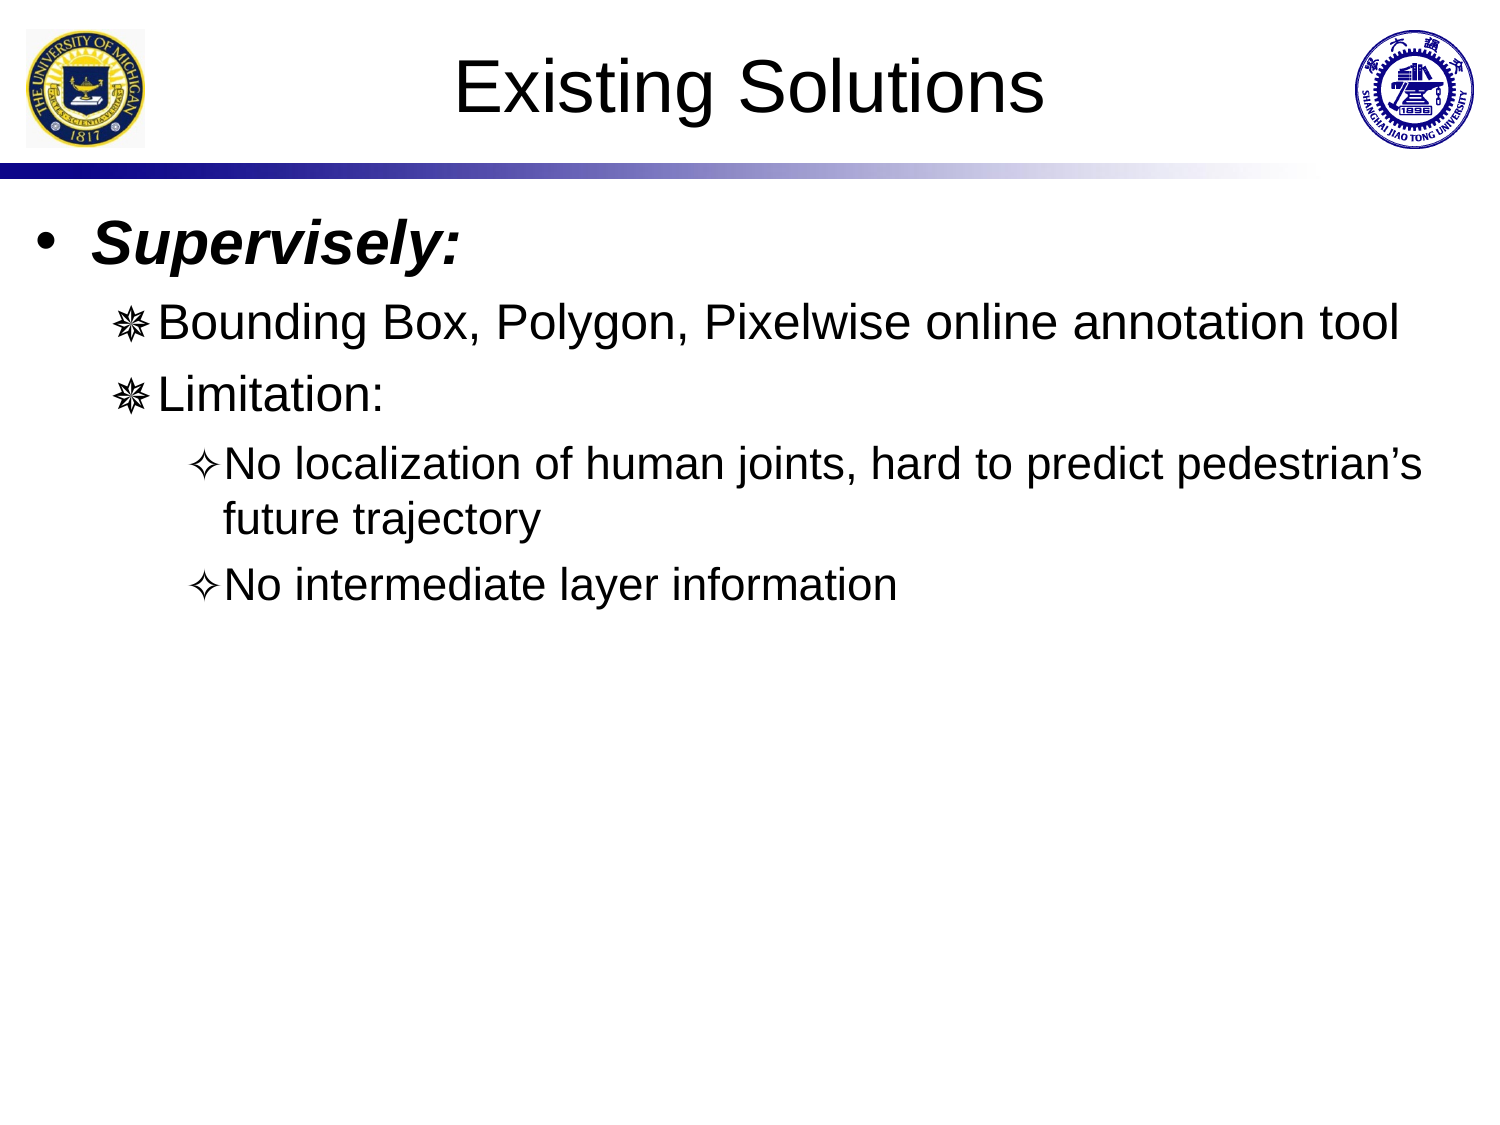

Existing Solutions
Supervisely:
Bounding Box, Polygon, Pixelwise online annotation tool
Limitation:
No localization of human joints, hard to predict pedestrian’s future trajectory
No intermediate layer information